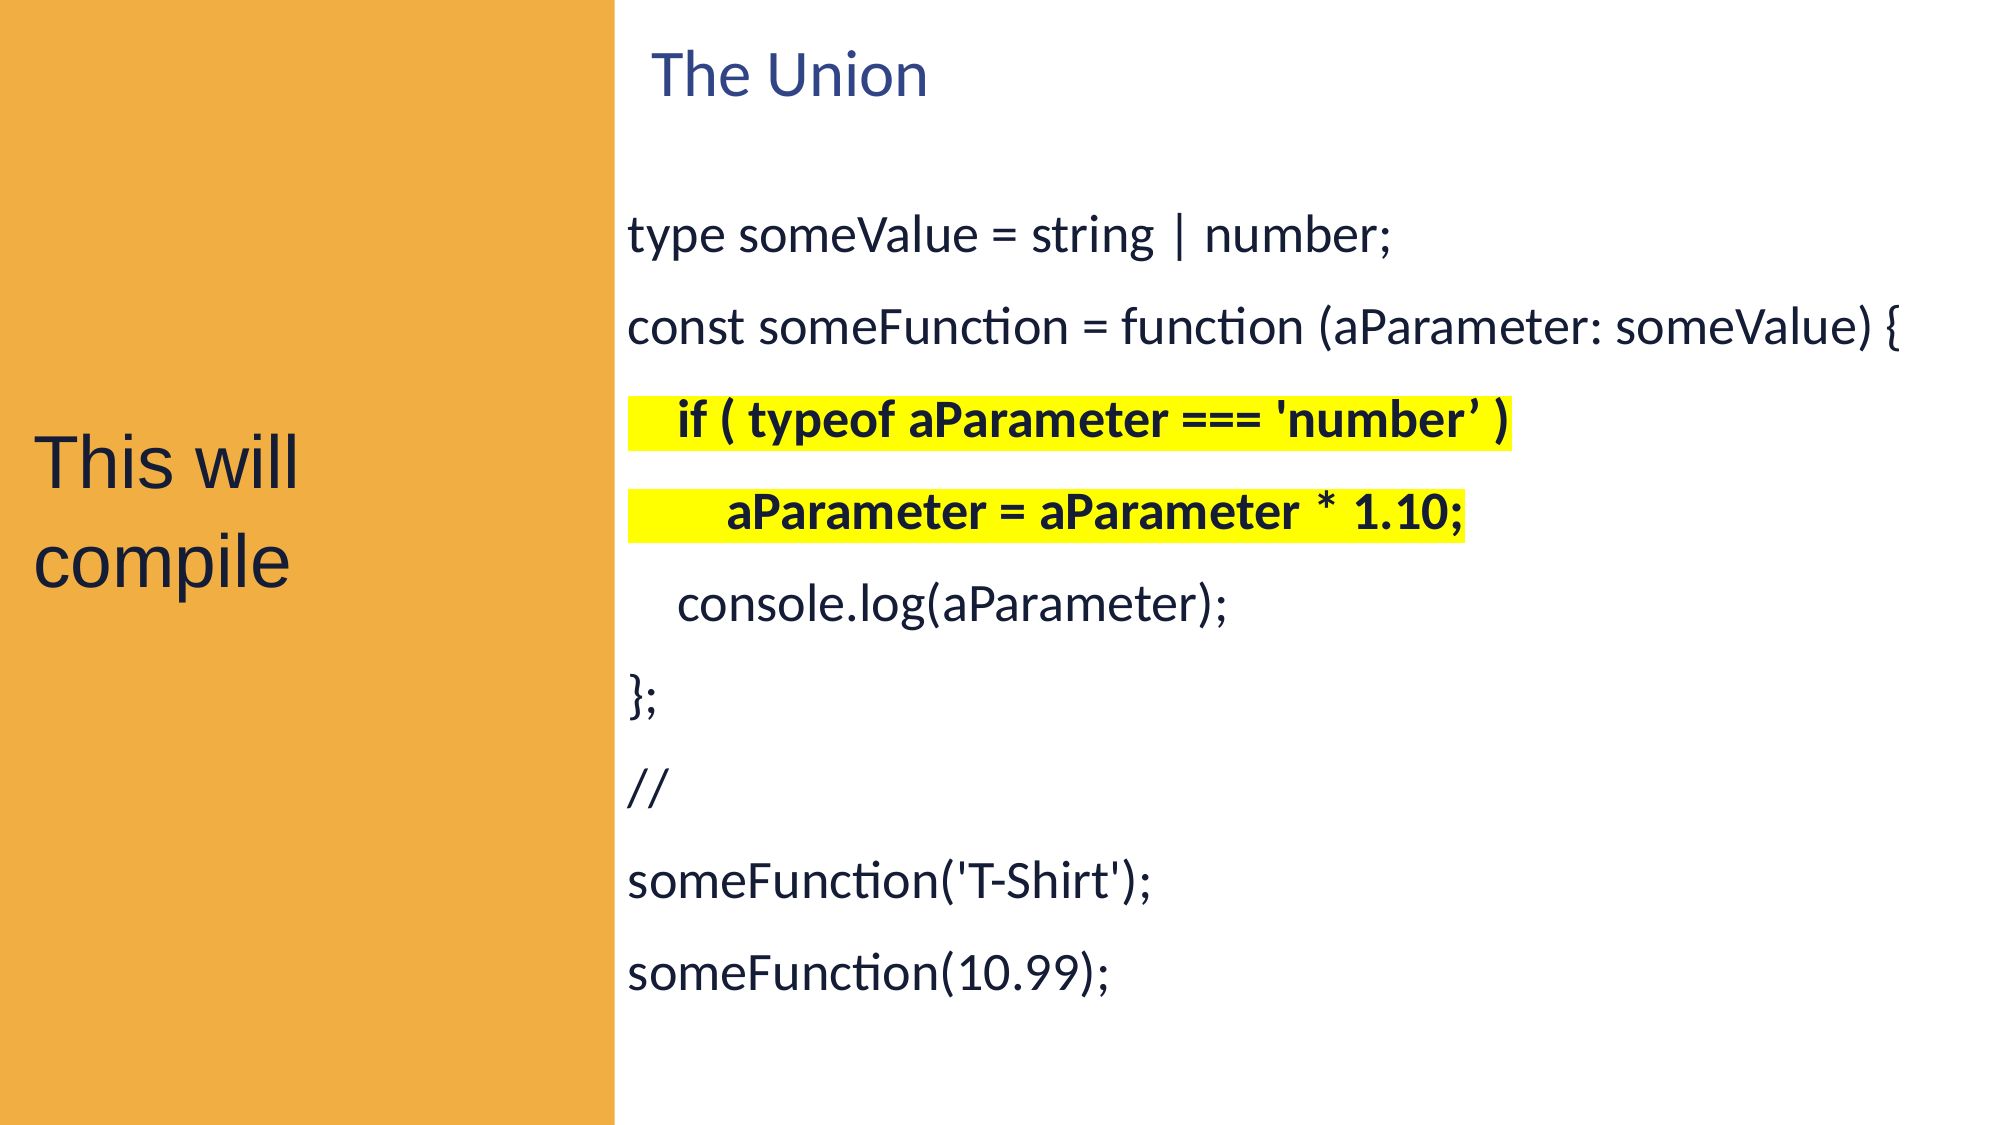

The Union
type someValue = string | number;
const someFunction = function (aParameter: someValue) {
    if ( typeof aParameter === 'number’ )
        aParameter = aParameter * 1.10;
    console.log(aParameter);
};
//
someFunction('T-Shirt');
someFunction(10.99);
This will compile